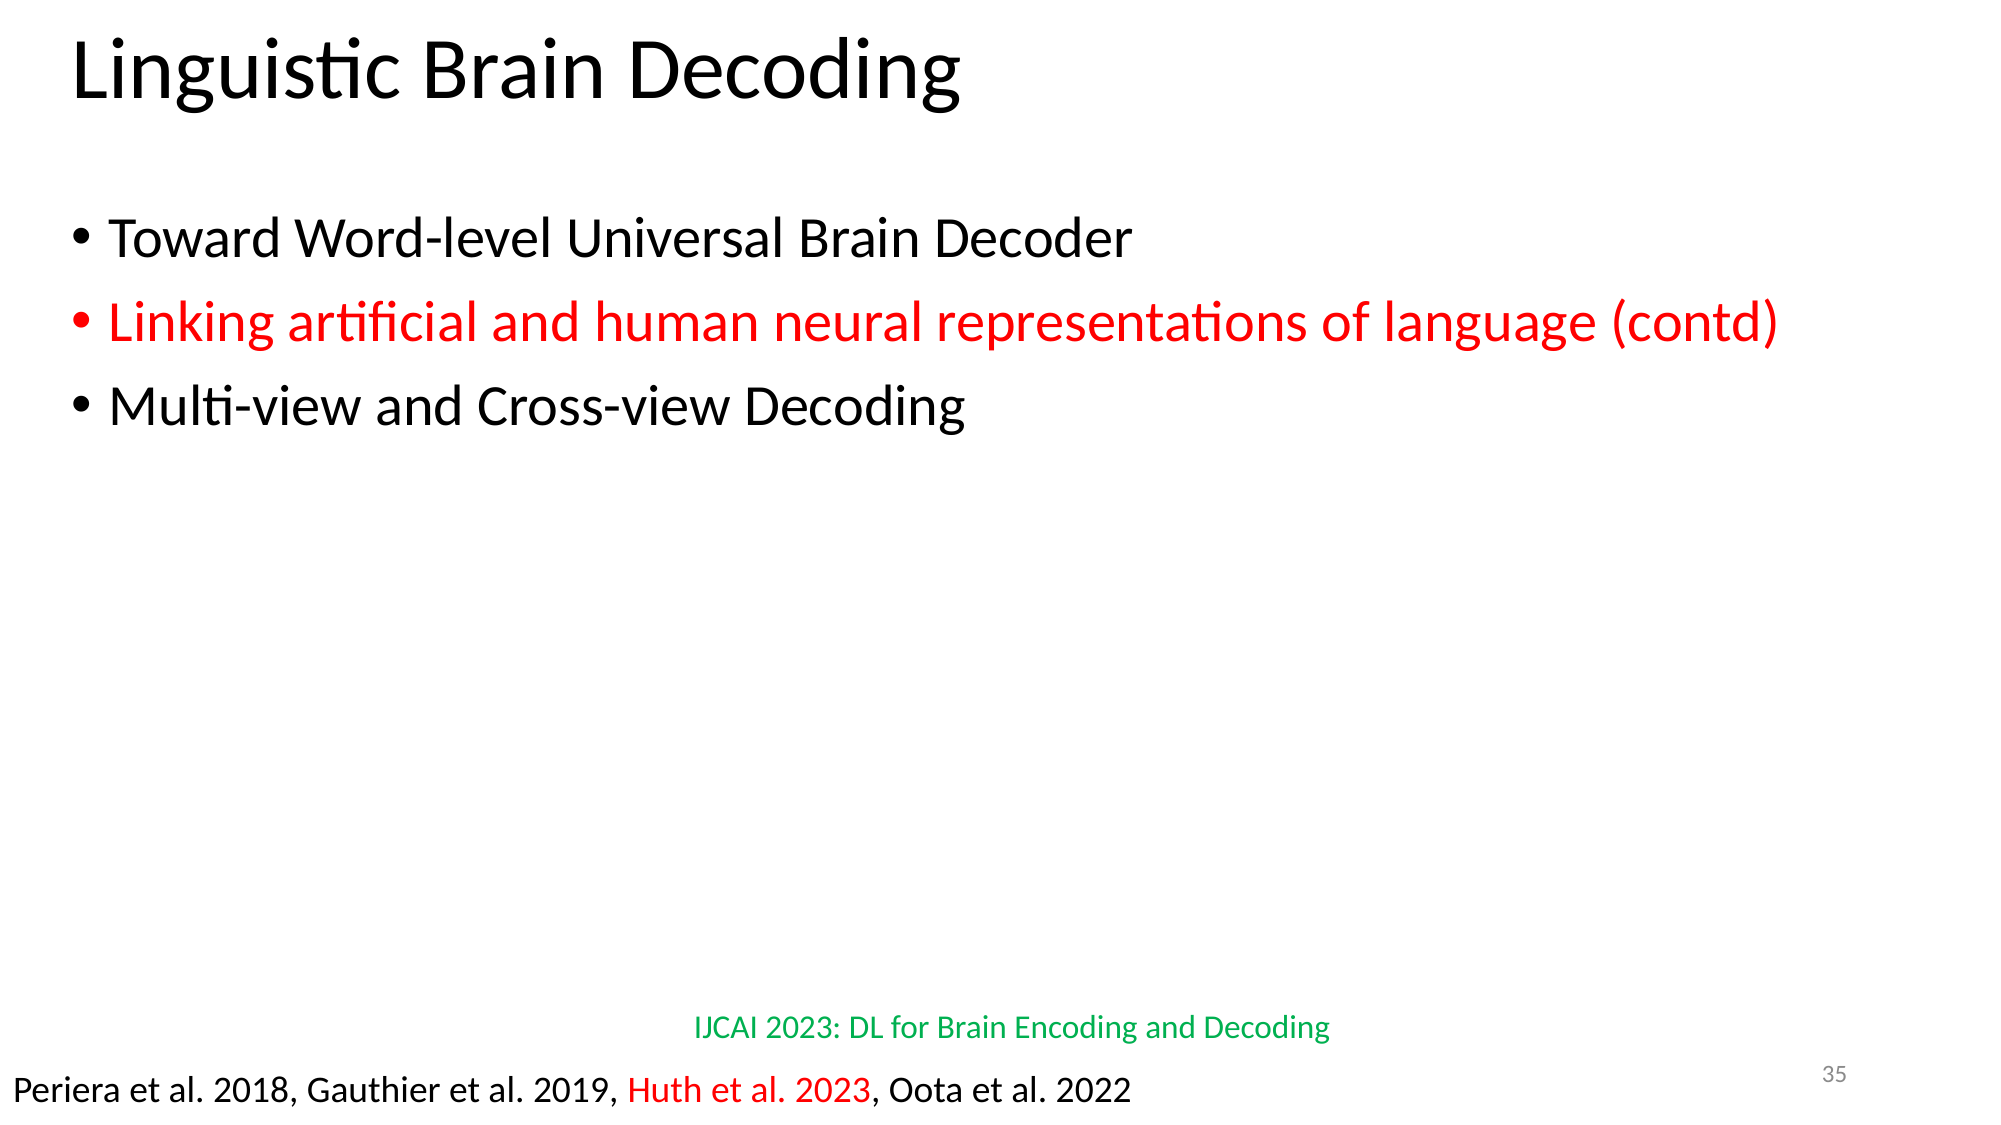

# Linguistic Brain Decoding
Toward Word-level Universal Brain Decoder
Linking artificial and human neural representations of language (contd)
Multi-view and Cross-view Decoding
IJCAI 2023: DL for Brain Encoding and Decoding
35
Periera et al. 2018, Gauthier et al. 2019, Huth et al. 2023, Oota et al. 2022